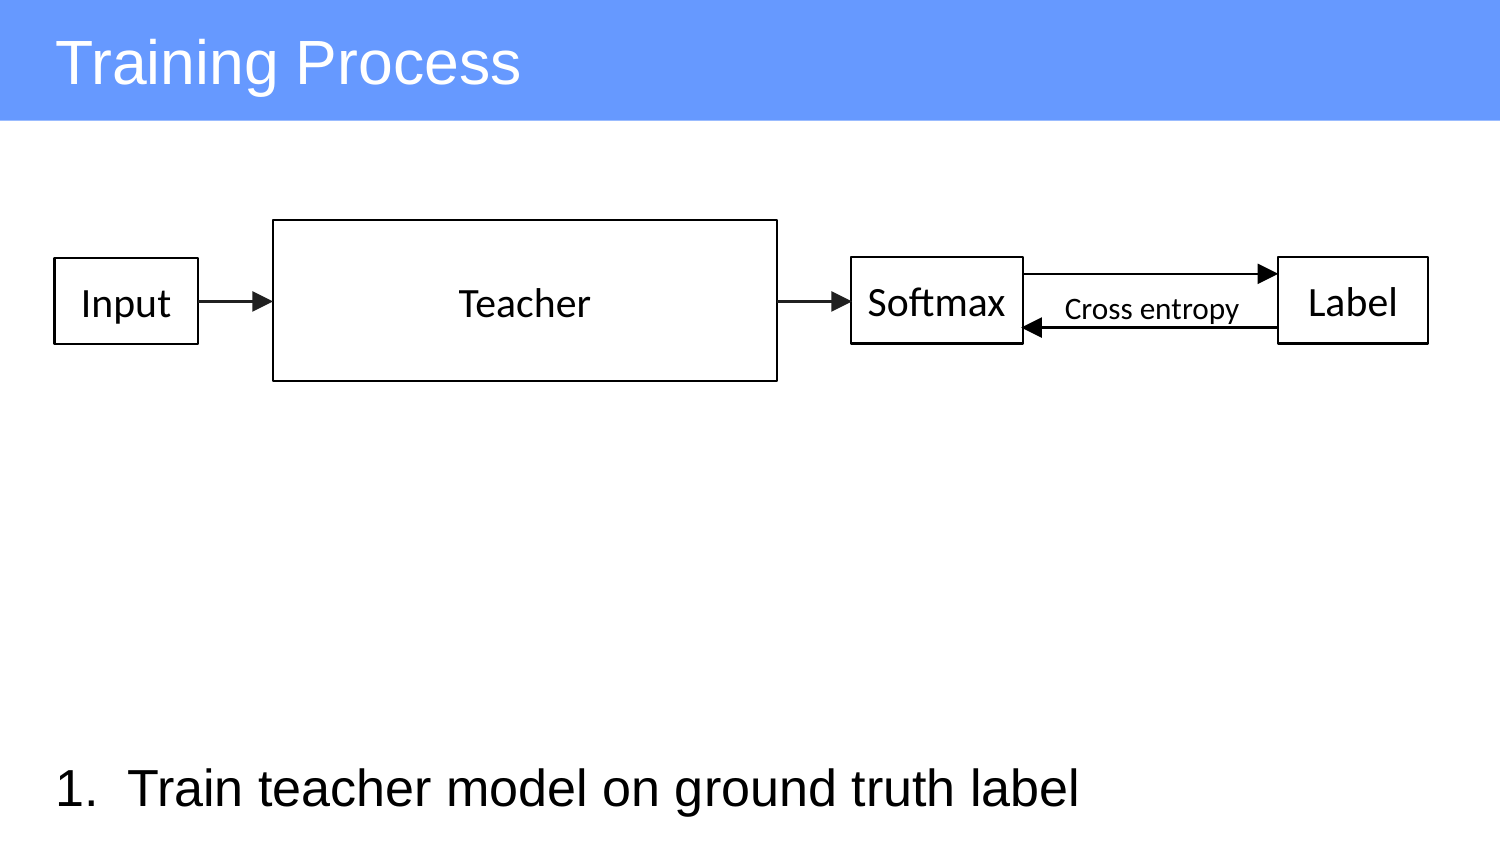

Training Process
Teacher
Softmax
Label
Input
Cross entropy
1.  Train teacher model on ground truth label